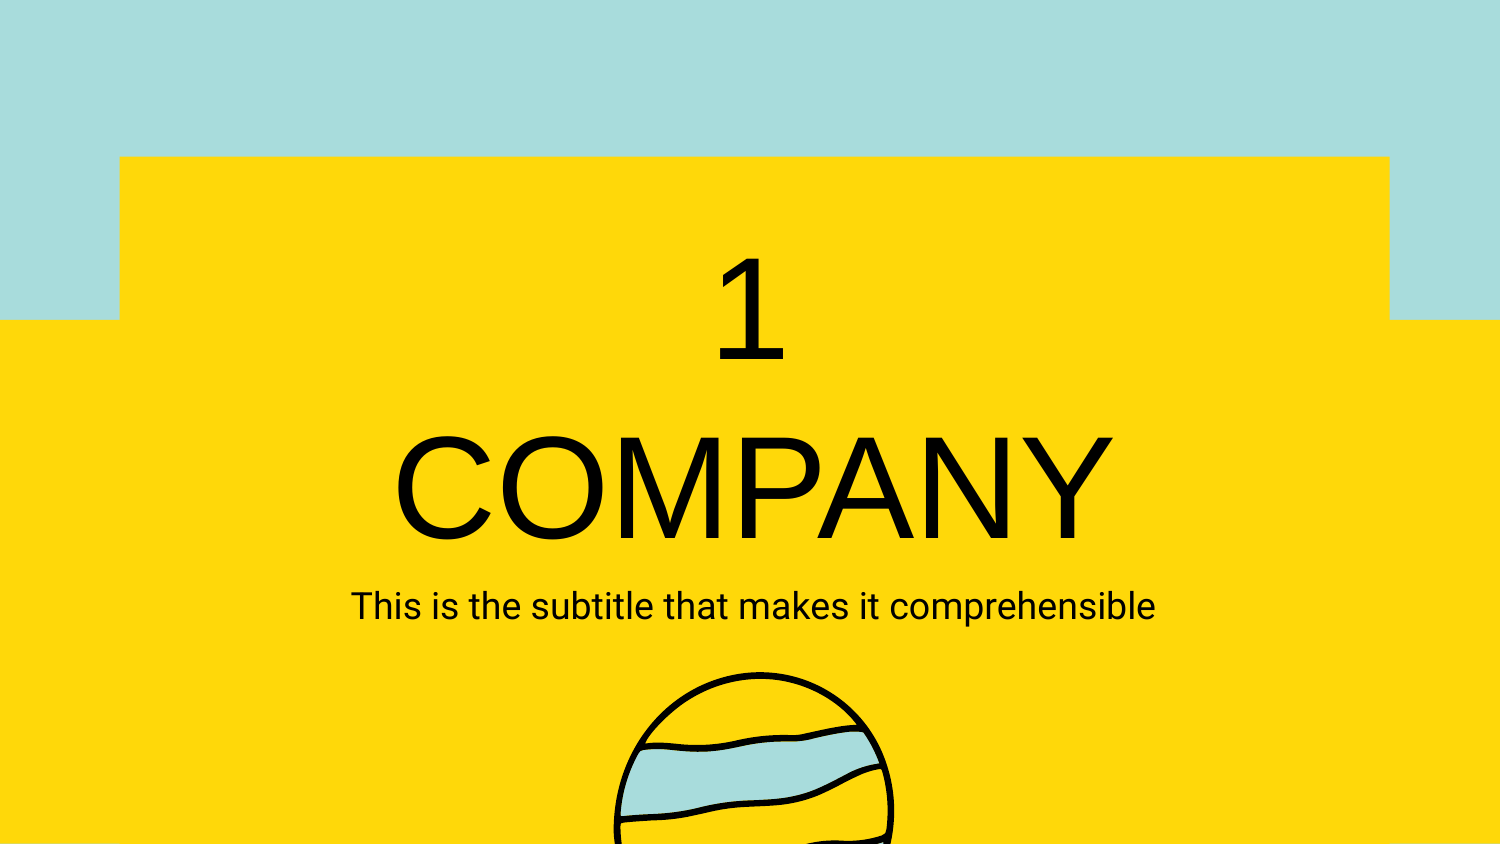

1
# COMPANY
This is the subtitle that makes it comprehensible